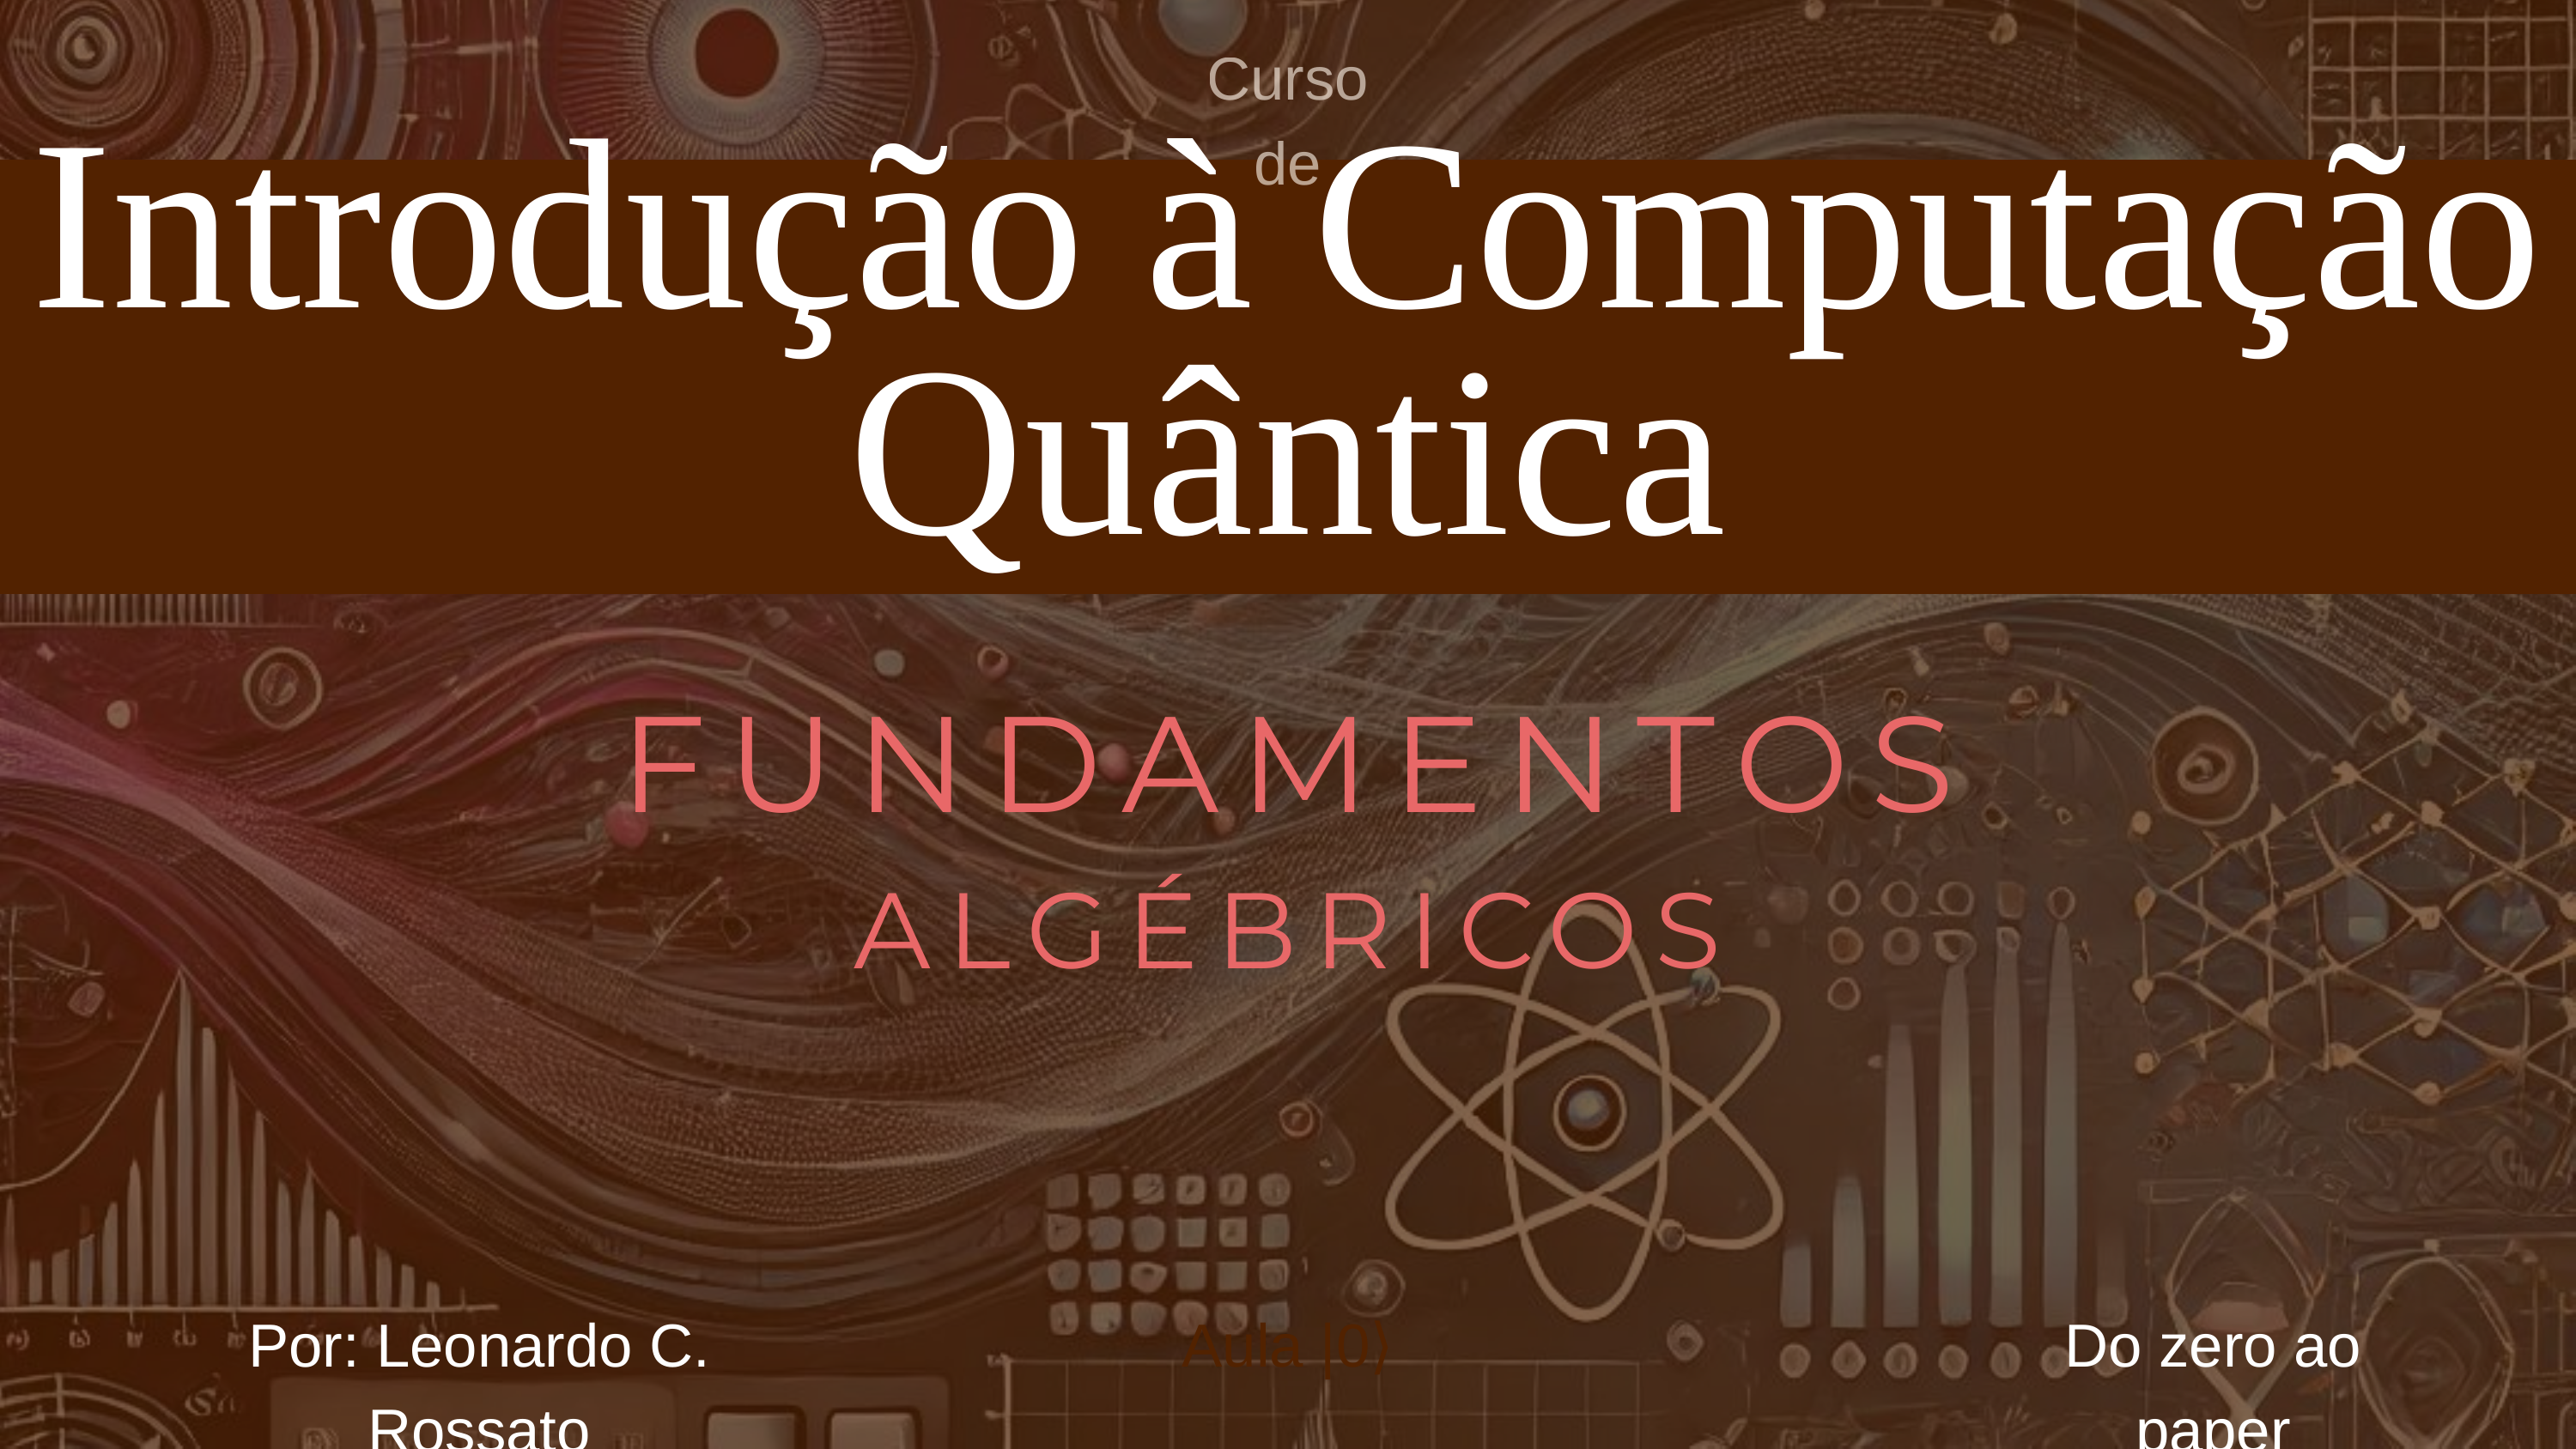

Curso de
Introdução à Computação Quântica

FUNDAMENTOS
ALGÉBRICOS
Por: Leonardo C. Rossato
Aula |0⟩
Do zero ao paper